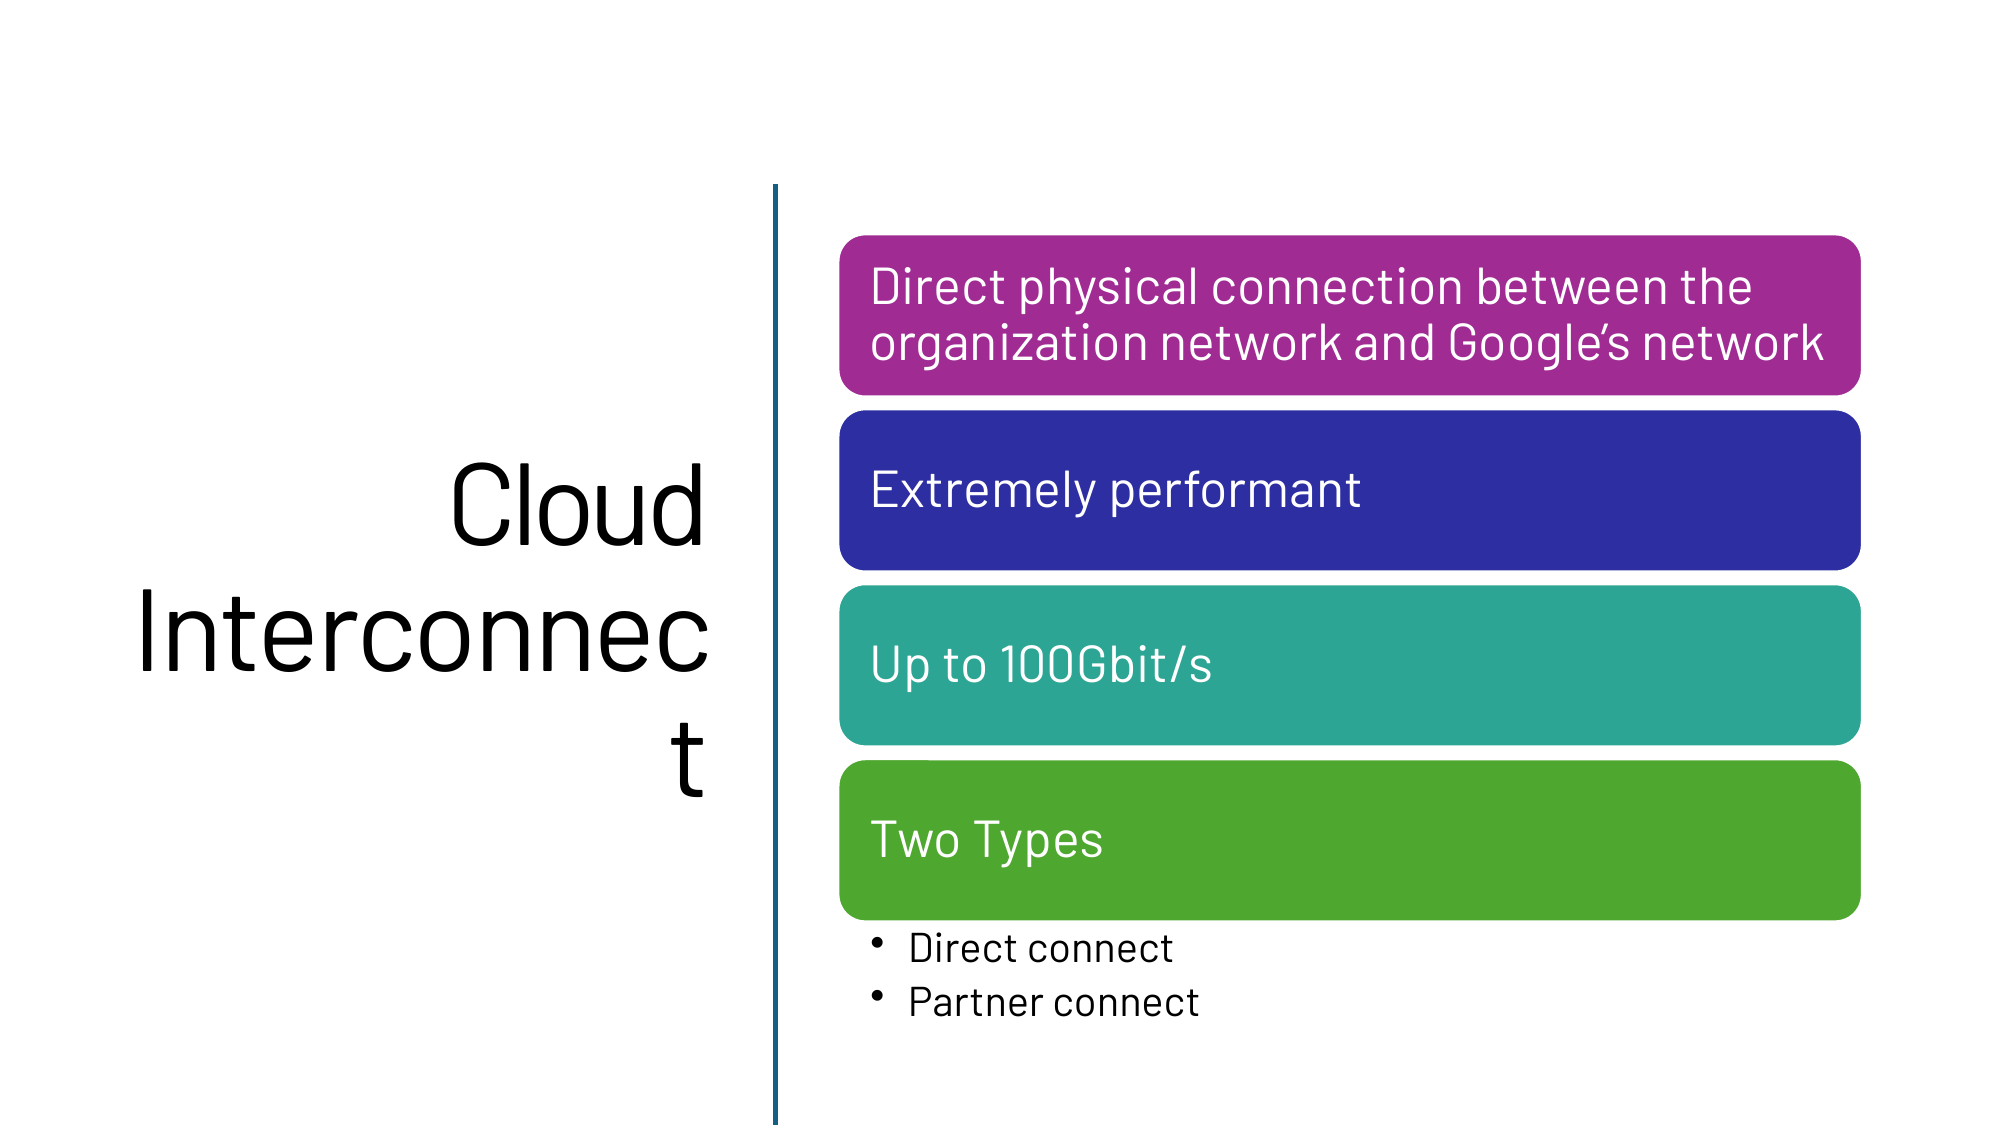

# Cloud Interconnect
Direct physical connection between the organization network and Google’s network
Extremely performant
Up to 100Gbit/s
Two Types
Direct connect
Partner connect